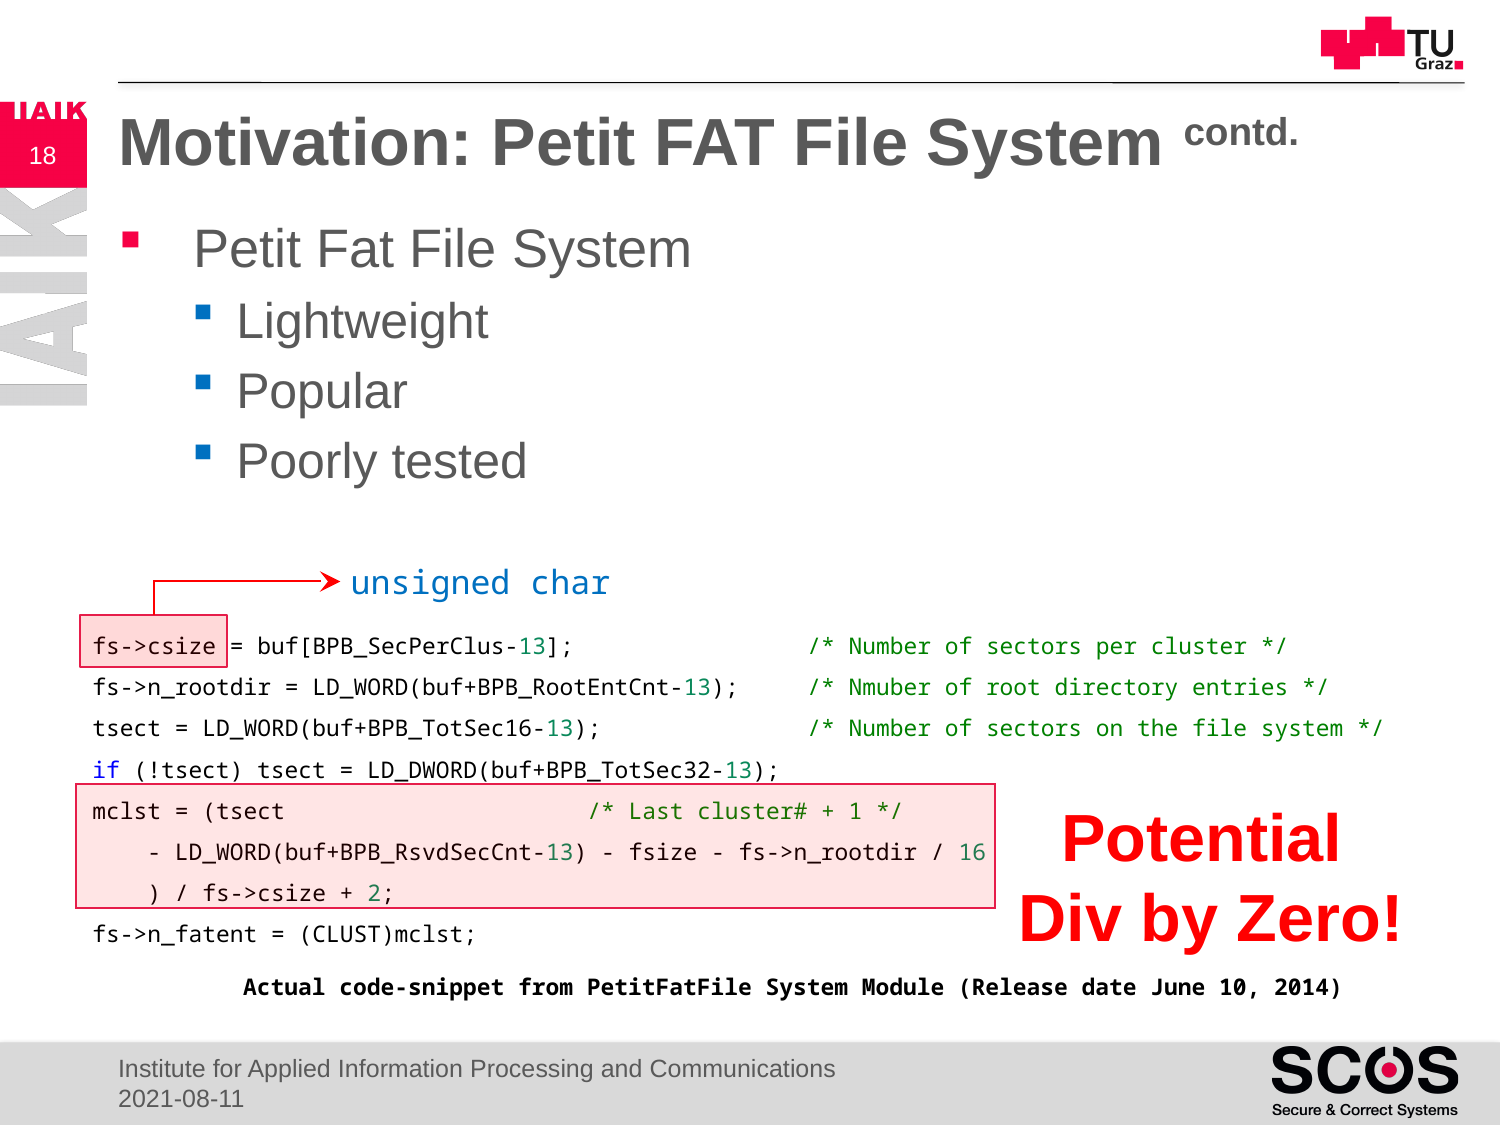

# Motivation: Petit FAT File System contd.
18
Petit Fat File System
Lightweight
Popular
Poorly tested

unsigned char

fs->csize = buf[BPB_SecPerClus-13];                 /* Number of sectors per cluster */
fs->n_rootdir = LD_WORD(buf+BPB_RootEntCnt-13);     /* Nmuber of root directory entries */
tsect = LD_WORD(buf+BPB_TotSec16-13);               /* Number of sectors on the file system */
if (!tsect) tsect = LD_DWORD(buf+BPB_TotSec32-13);
mclst = (tsect                      /* Last cluster# + 1 */
    - LD_WORD(buf+BPB_RsvdSecCnt-13) - fsize - fs->n_rootdir / 16
    ) / fs->csize + 2;
fs->n_fatent = (CLUST)mclst;
Actual code-snippet from PetitFatFile System Module (Release date June 10, 2014)

Potential
Div by Zero!
Institute for Applied Information Processing and Communications
2021-08-11